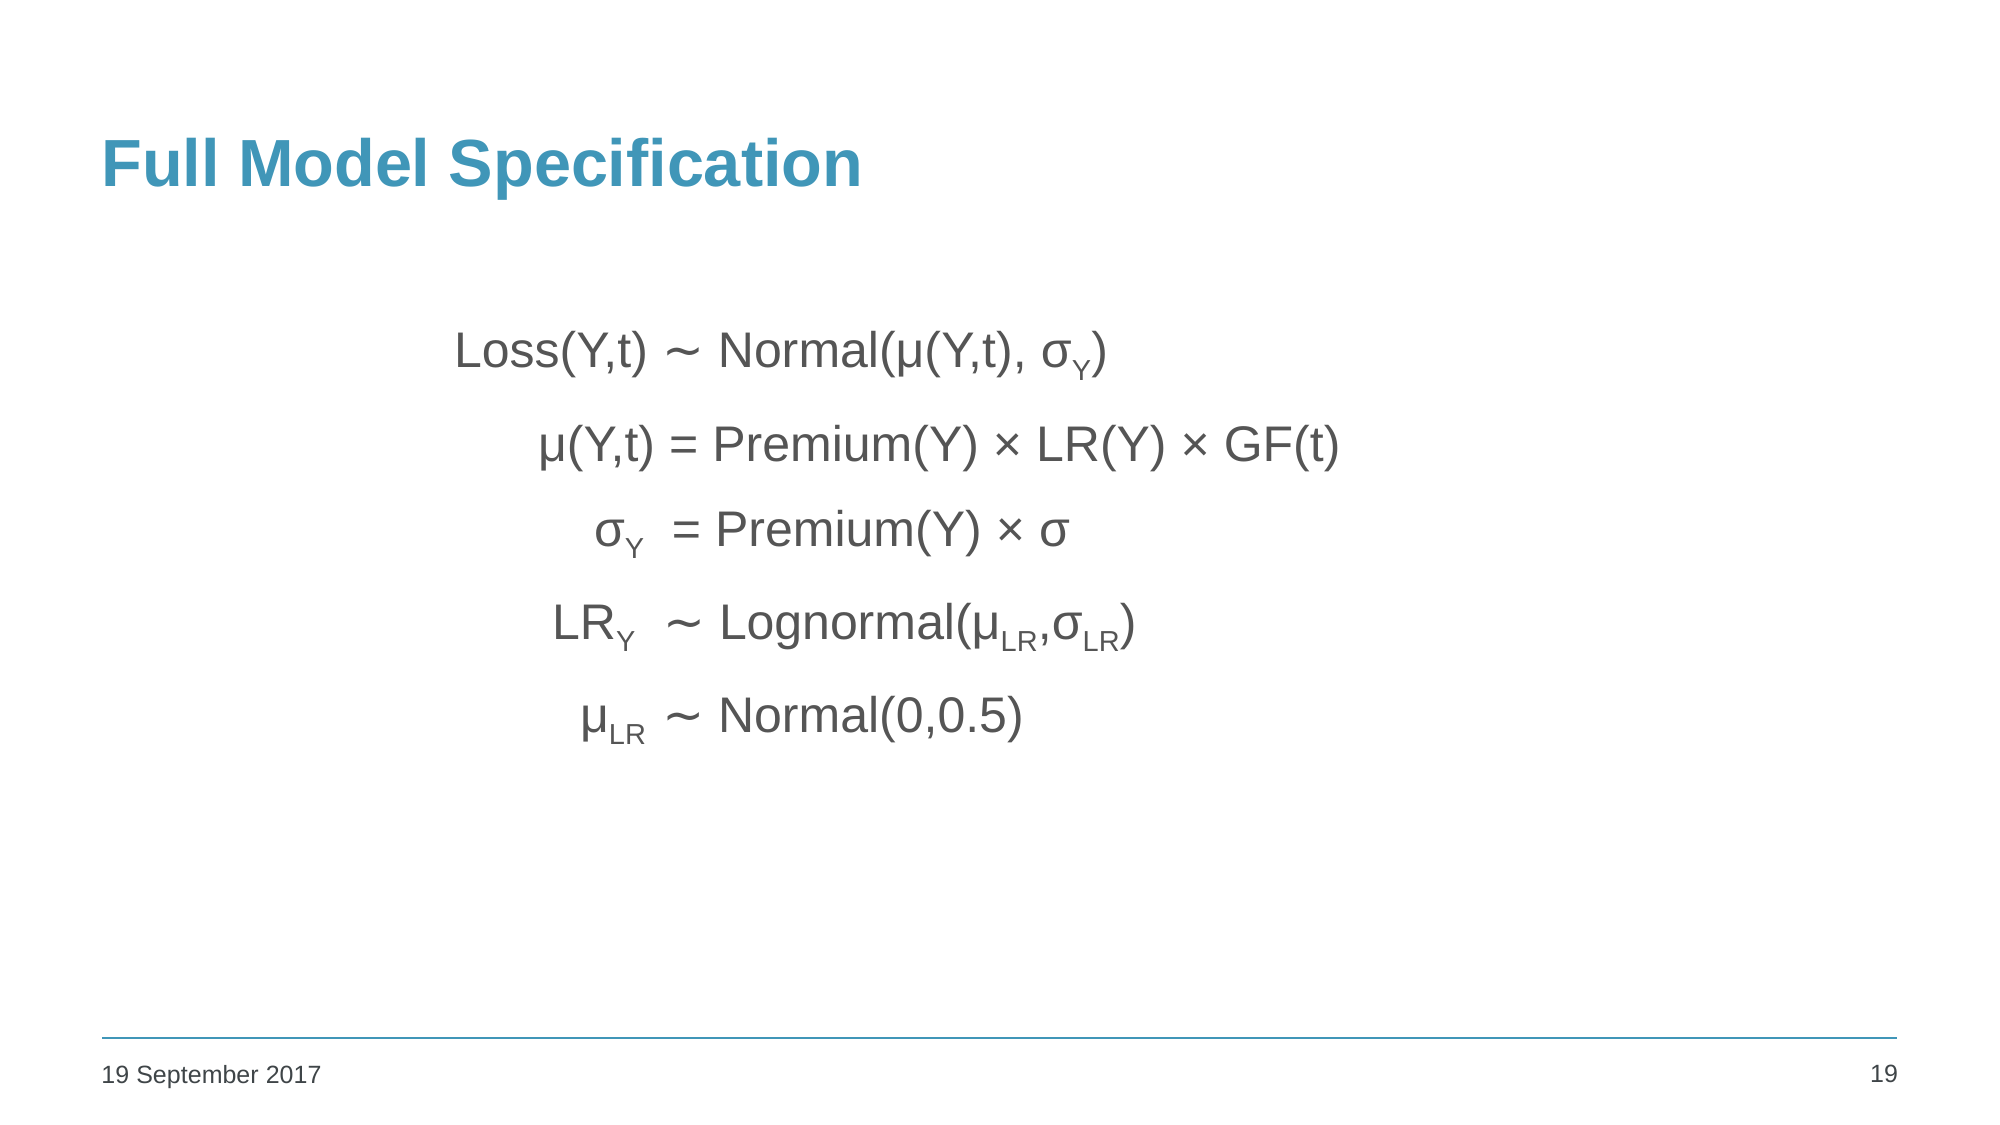

# Full Model Specification

Loss(Y,t) ∼ Normal(μ(Y,t), σY)
      μ(Y,t) = Premium(Y) × LR(Y) × GF(t)
          σY  = Premium(Y) × σ
       LRY  ∼ Lognormal(μLR,σLR)
         μLR  ∼ Normal(0,0.5)
19
19 September 2017